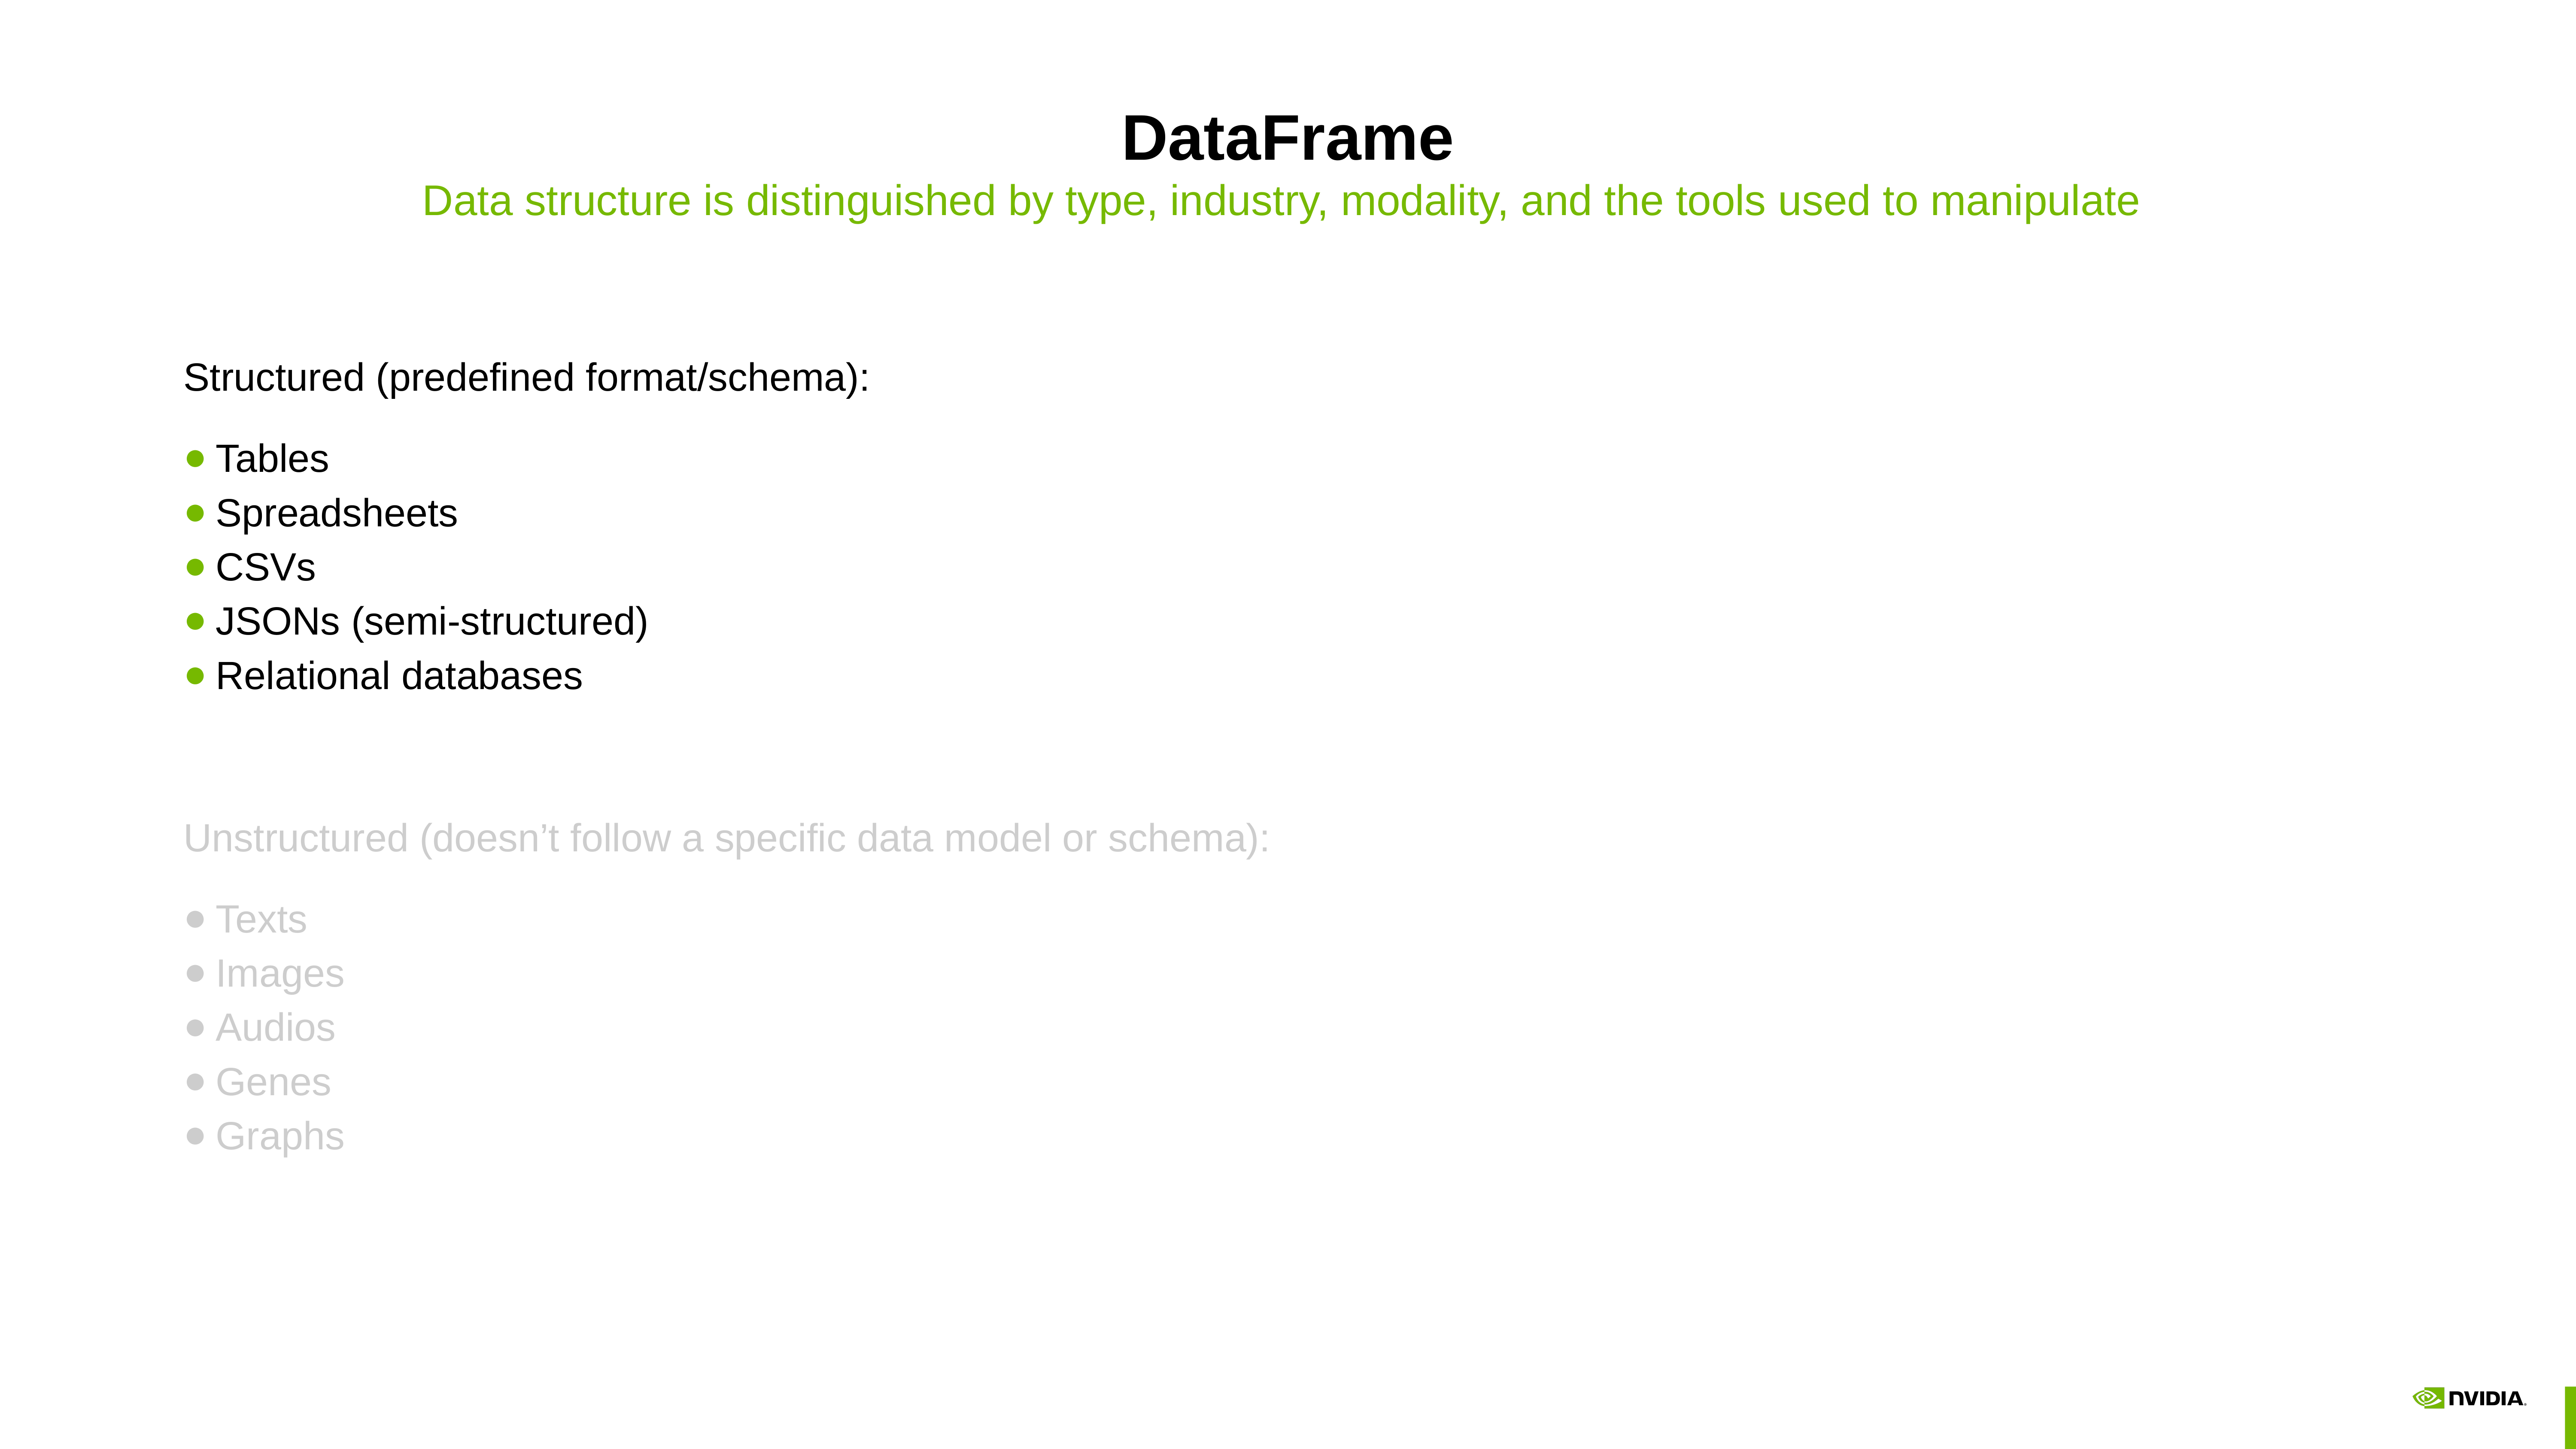

# DataFrame
Data structure is distinguished by type, industry, modality, and the tools used to manipulate
Structured (predefined format/schema):
Tables
Spreadsheets
CSVs
JSONs (semi-structured)
Relational databases

Unstructured (doesn’t follow a specific data model or schema):
Texts
Images
Audios
Genes
Graphs